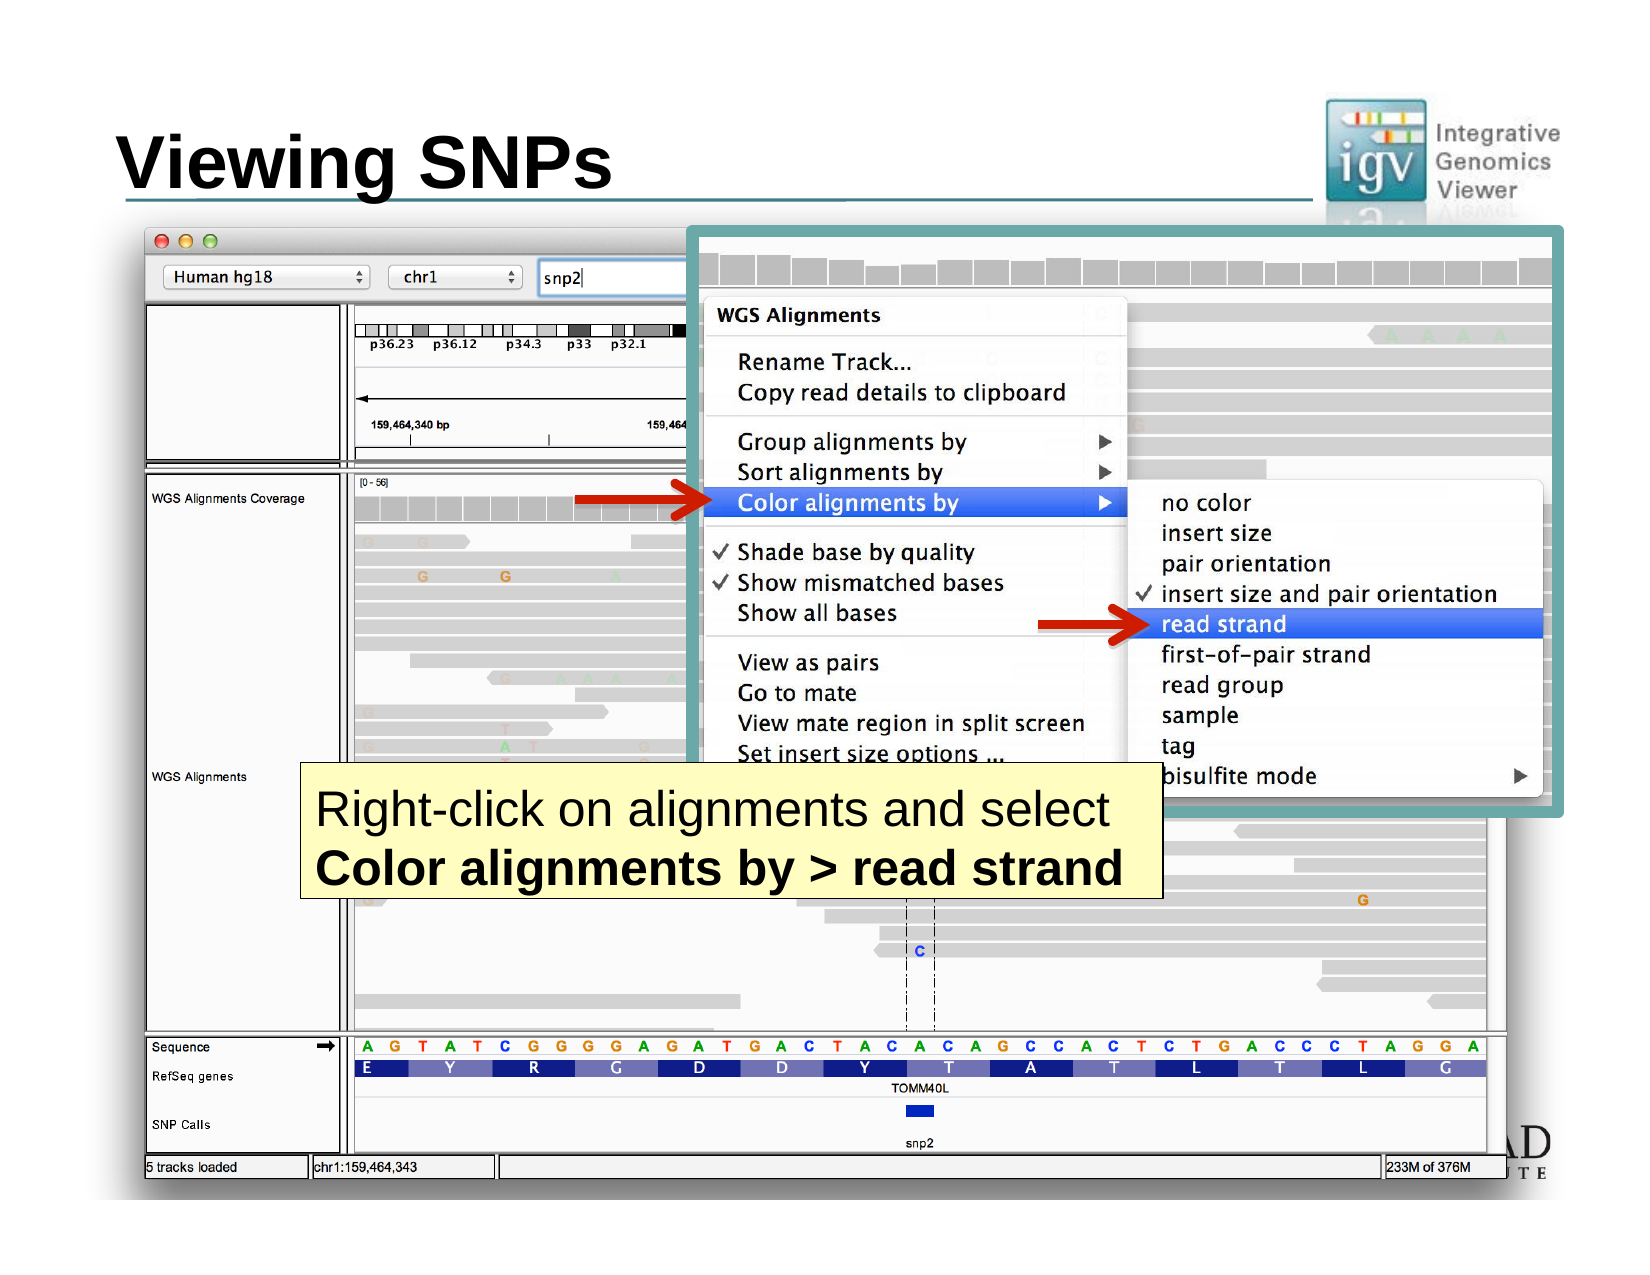

# Viewing SNPs

Right-click on alignments and select
Color alignments by > read strand